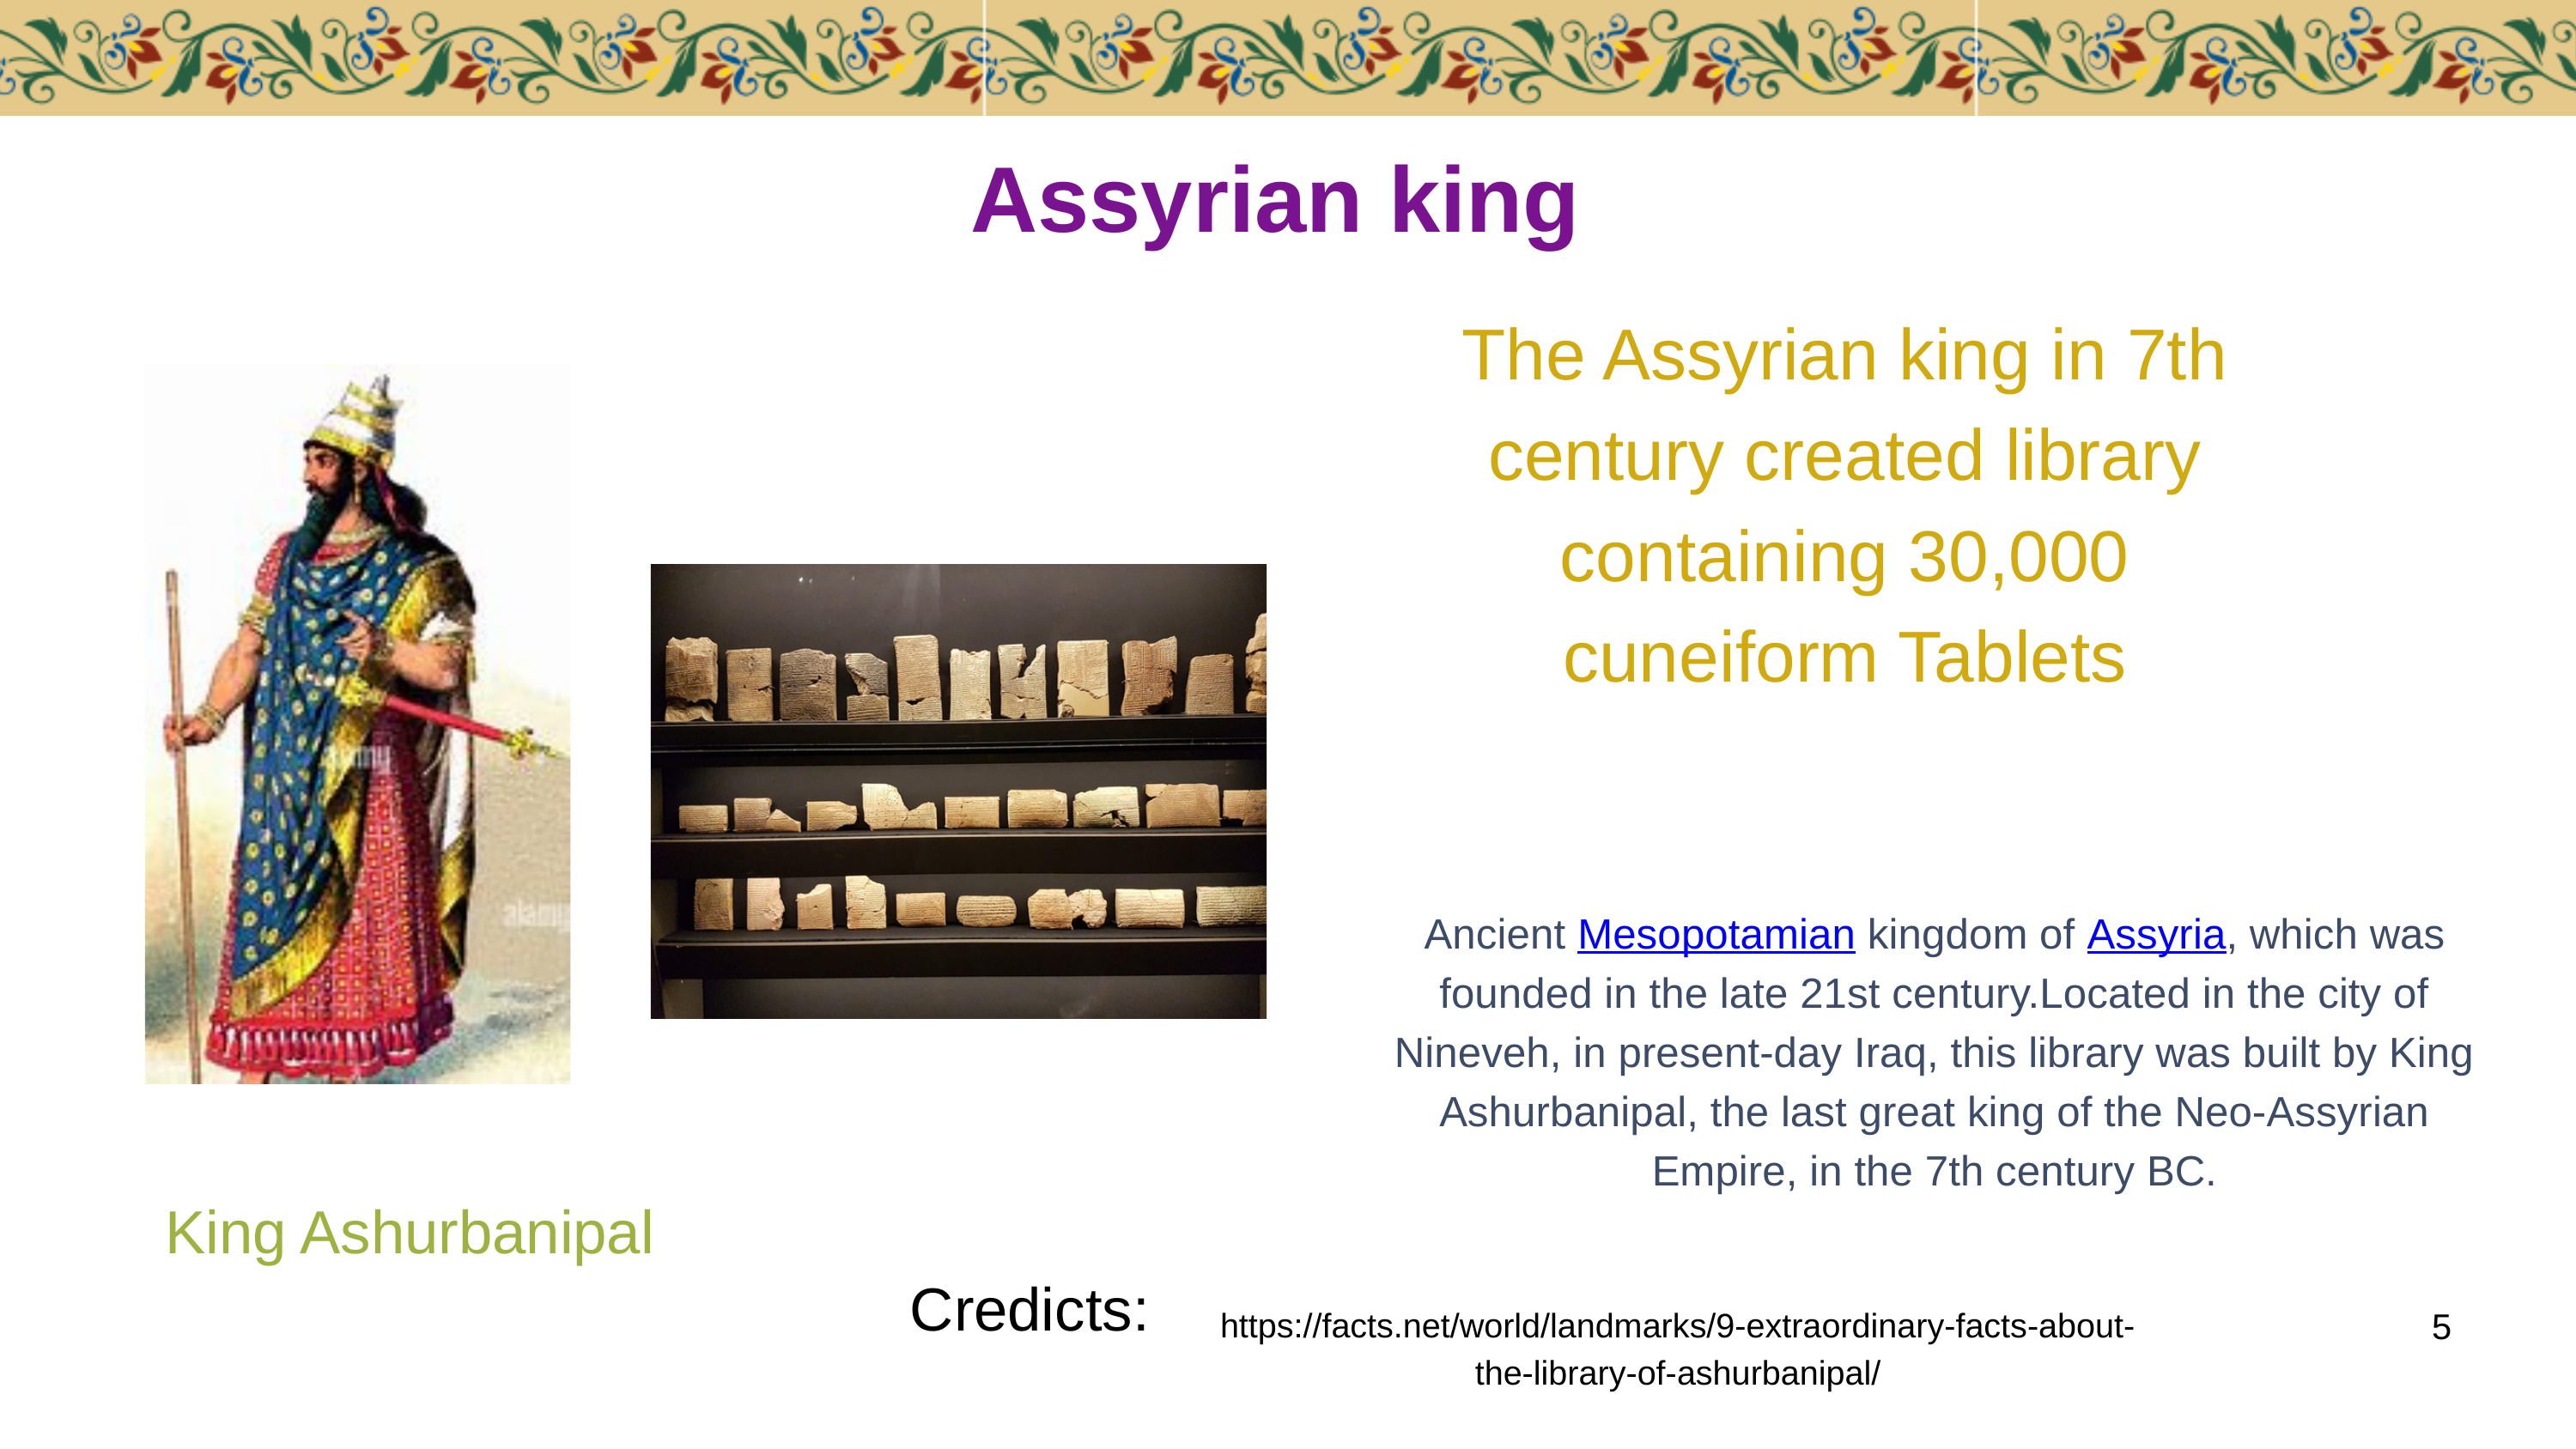

Assyrian king
The Assyrian king in 7th century created library
containing 30,000 cuneiform Tablets

Ancient Mesopotamian kingdom of Assyria, which was founded in the late 21st century.Located in the city of Nineveh, in present-day Iraq, this library was built by King Ashurbanipal, the last great king of the Neo-Assyrian Empire, in the 7th century BC.
King Ashurbanipal
Credicts:
5
https://facts.net/world/landmarks/9-extraordinary-facts-about-the-library-of-ashurbanipal/